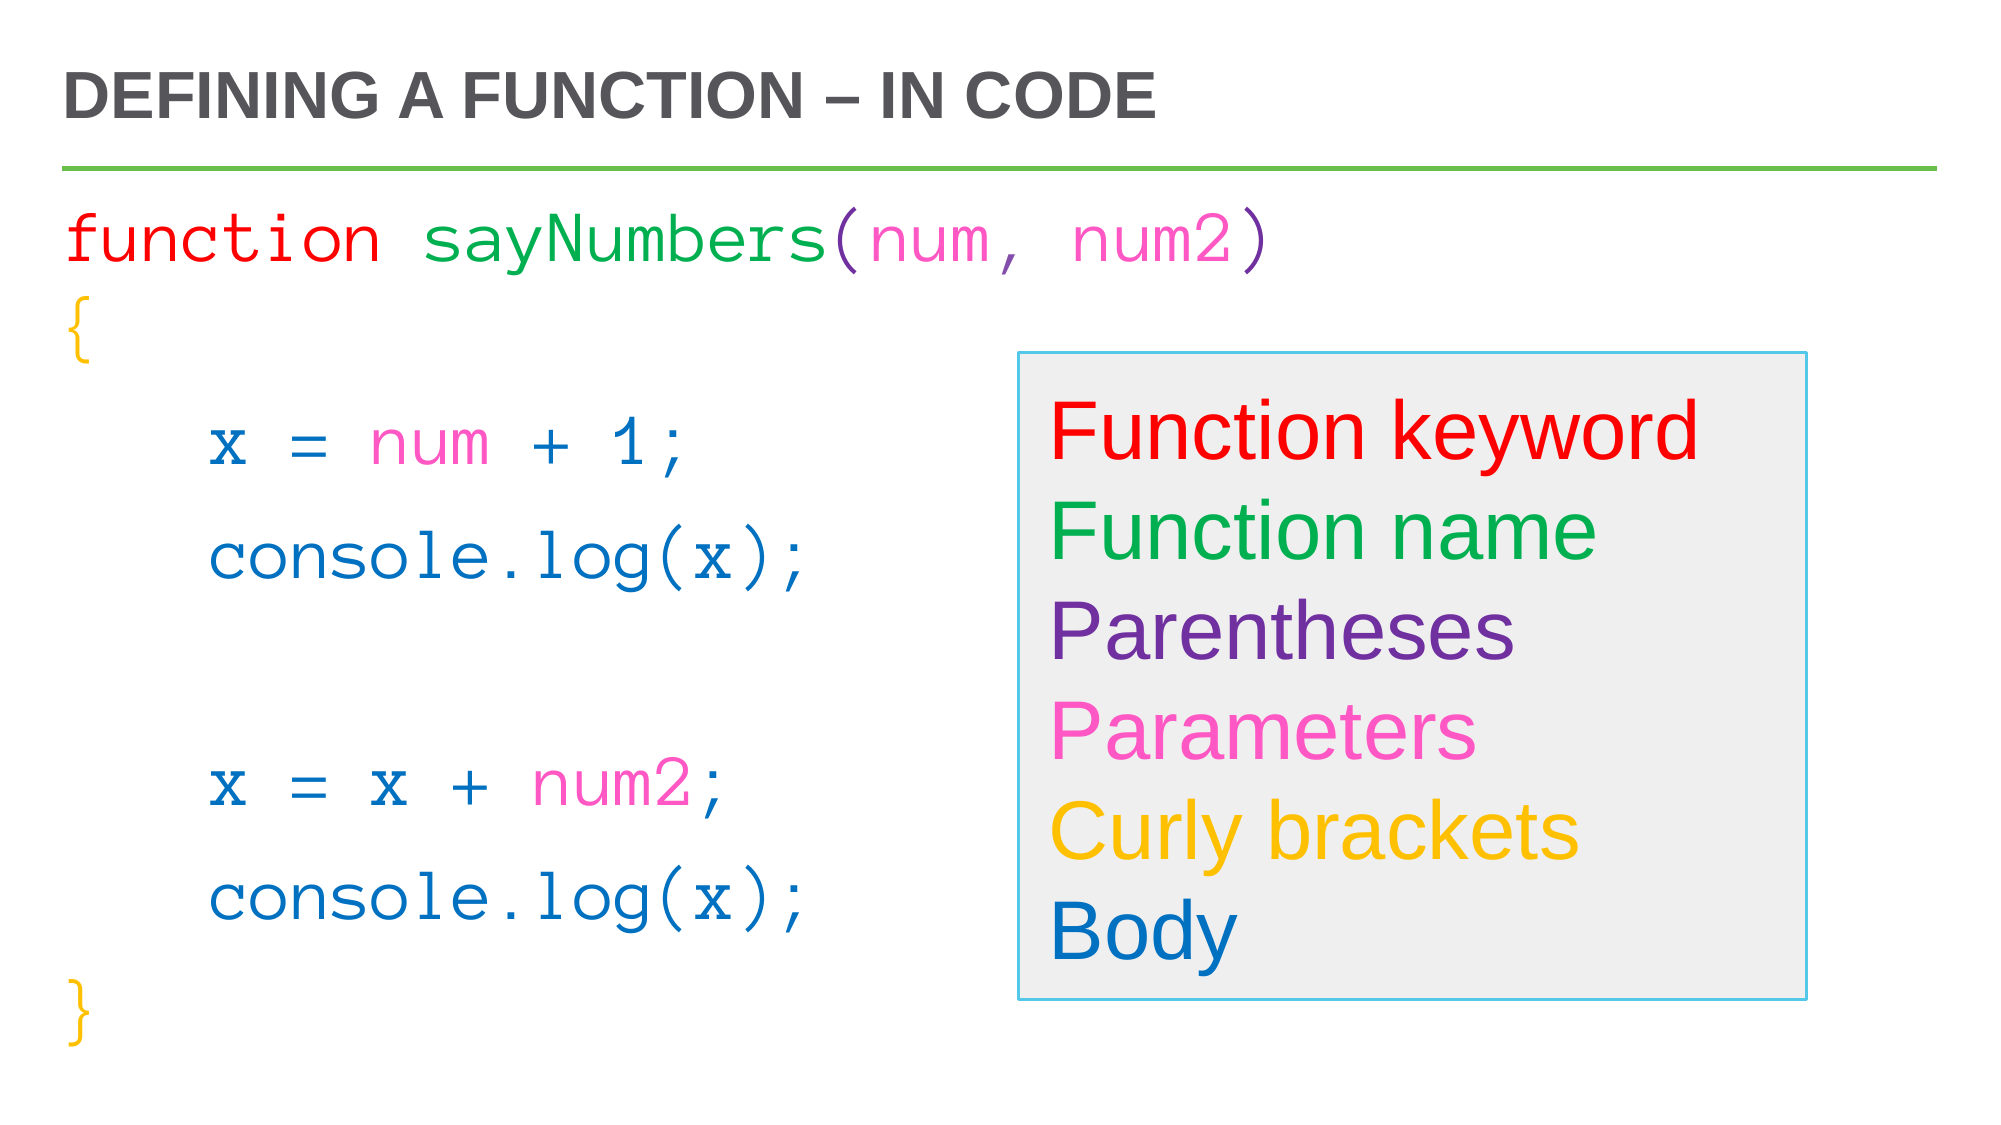

# Defining a Function – In Code
function sayNumbers(num, num2) {
	x = num + 1;
	console.log(x);

	x = x + num2;
	console.log(x);
}

Function keyword
Function name
Parentheses
Parameters
Curly brackets
Body